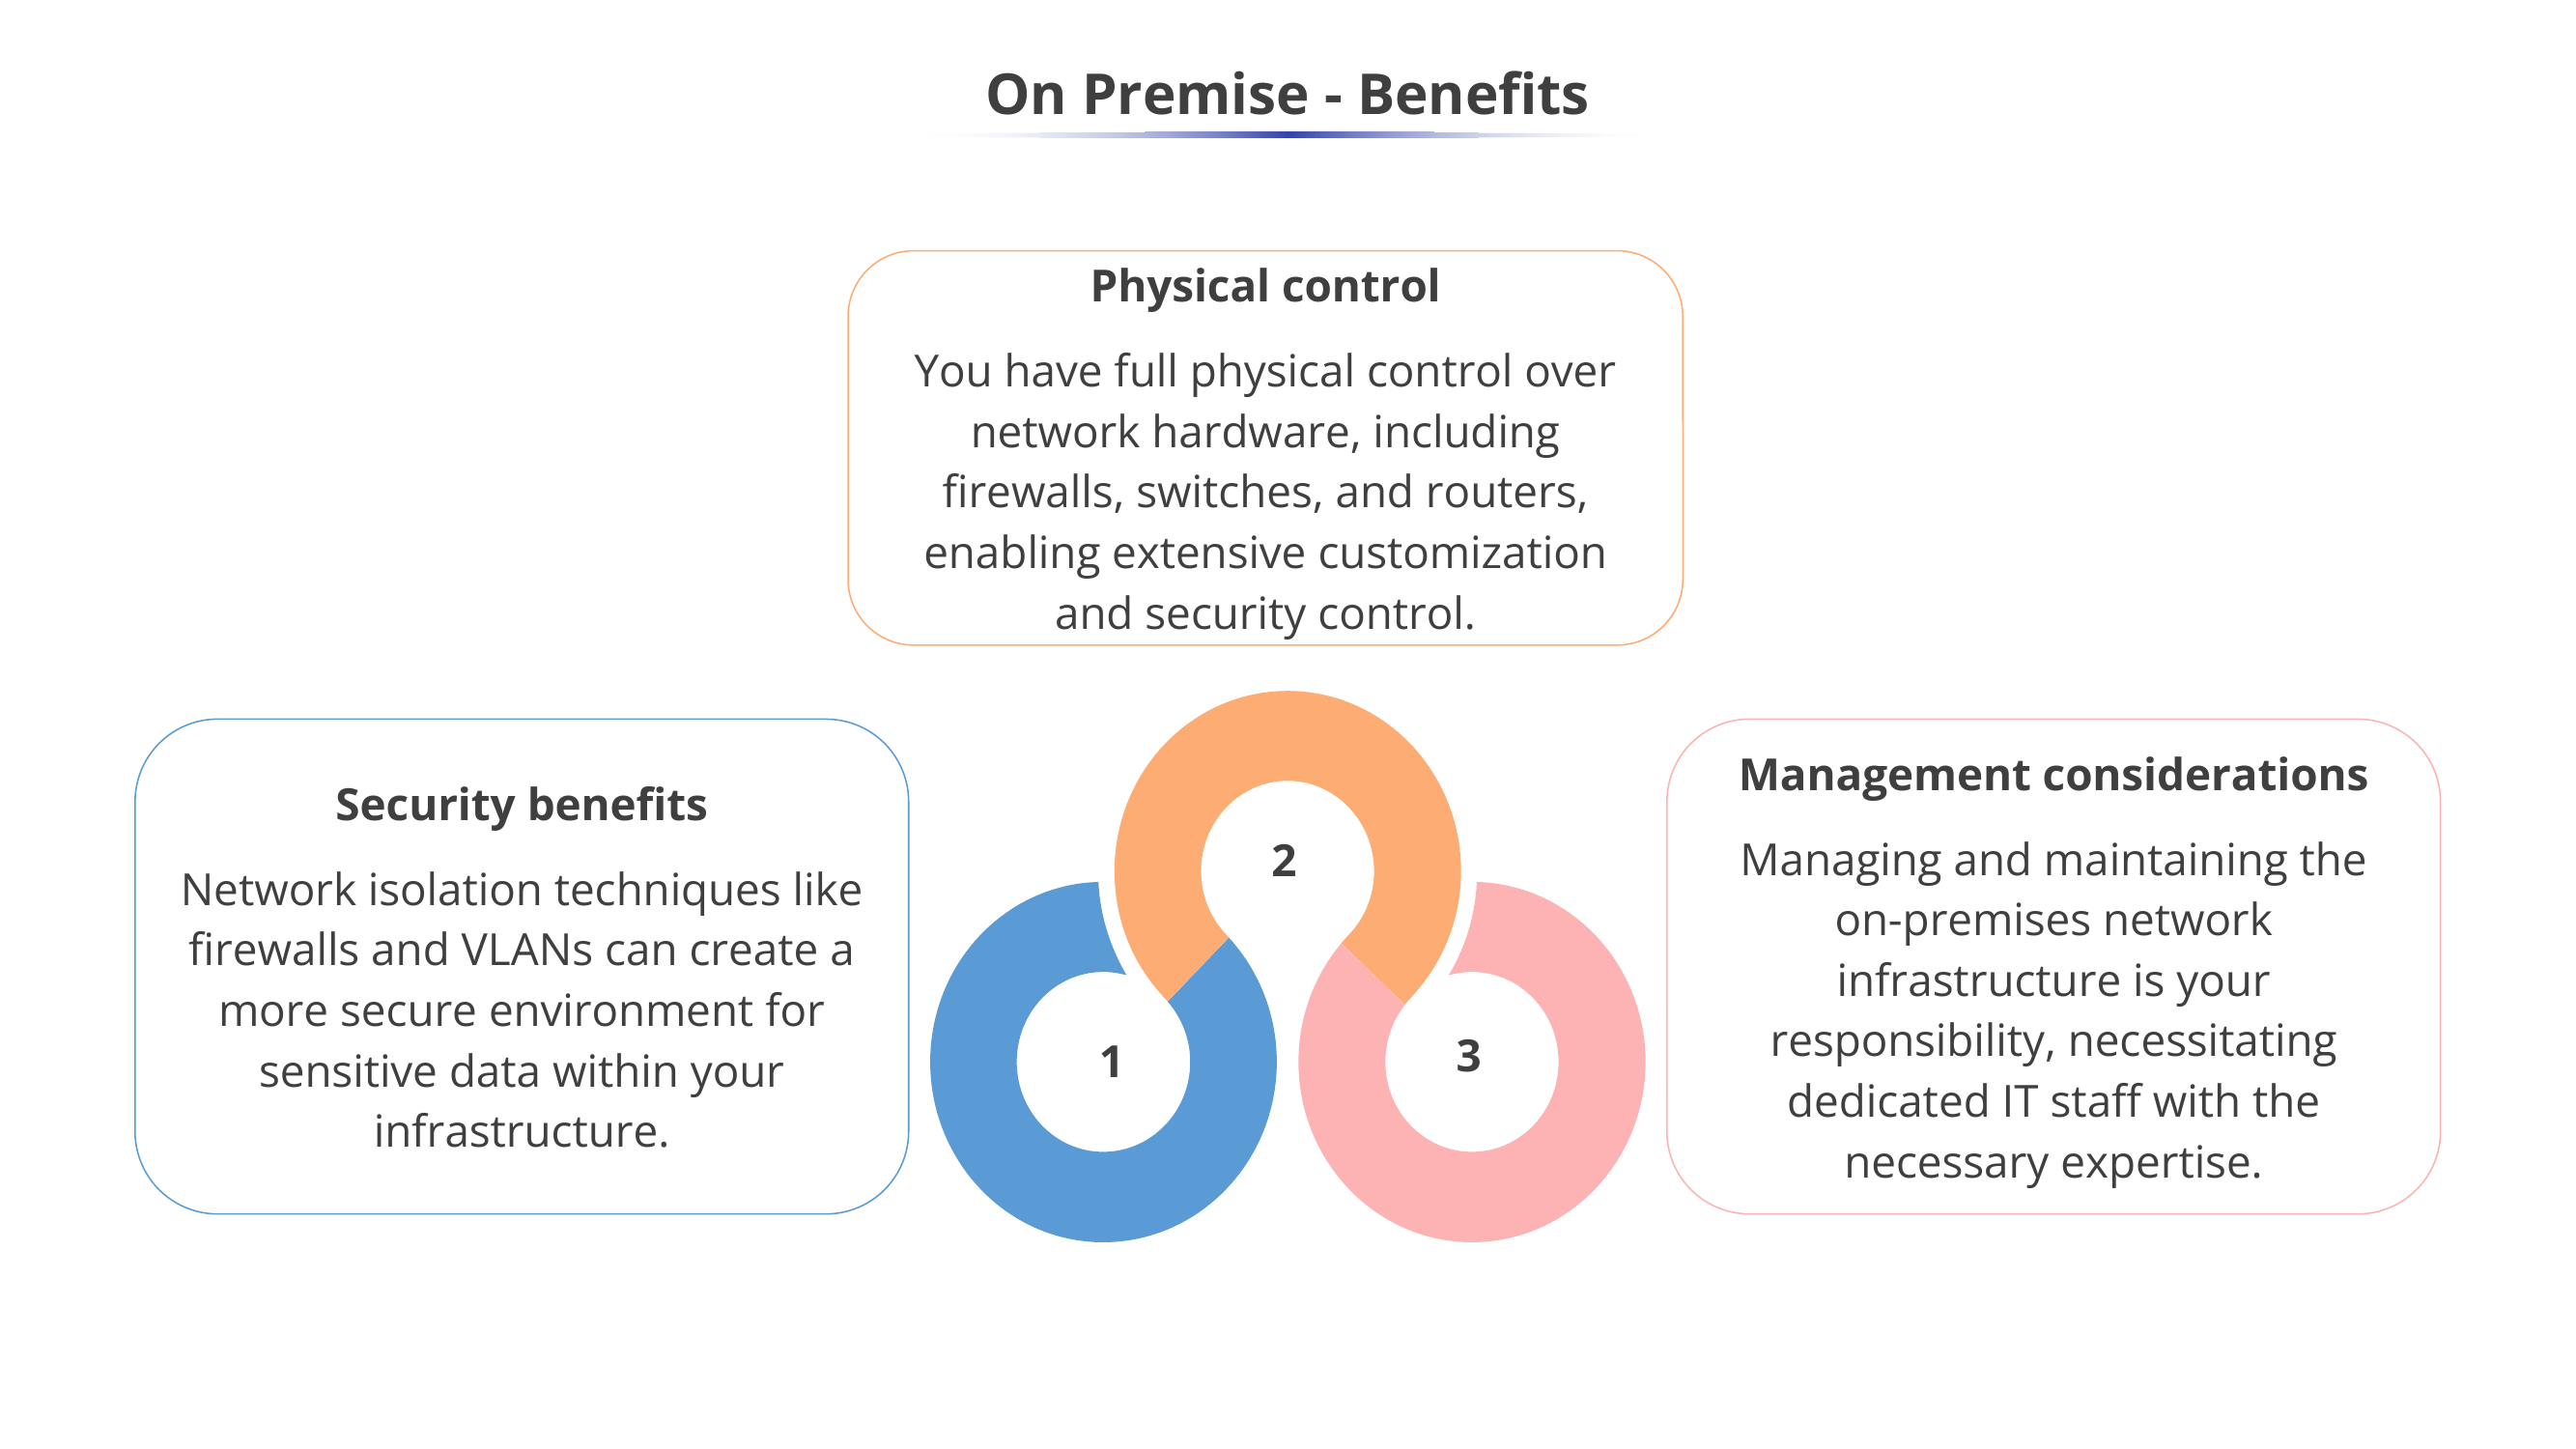

# On Premise - Benefits

Physical control

You have full physical control over network hardware, including firewalls, switches, and routers, enabling extensive customization and security control.

2

3
1
Security benefits

Network isolation techniques like firewalls and VLANs can create a more secure environment for sensitive data within your infrastructure.
Management considerations

Managing and maintaining the on-premises network infrastructure is your responsibility, necessitating dedicated IT staff with the necessary expertise.